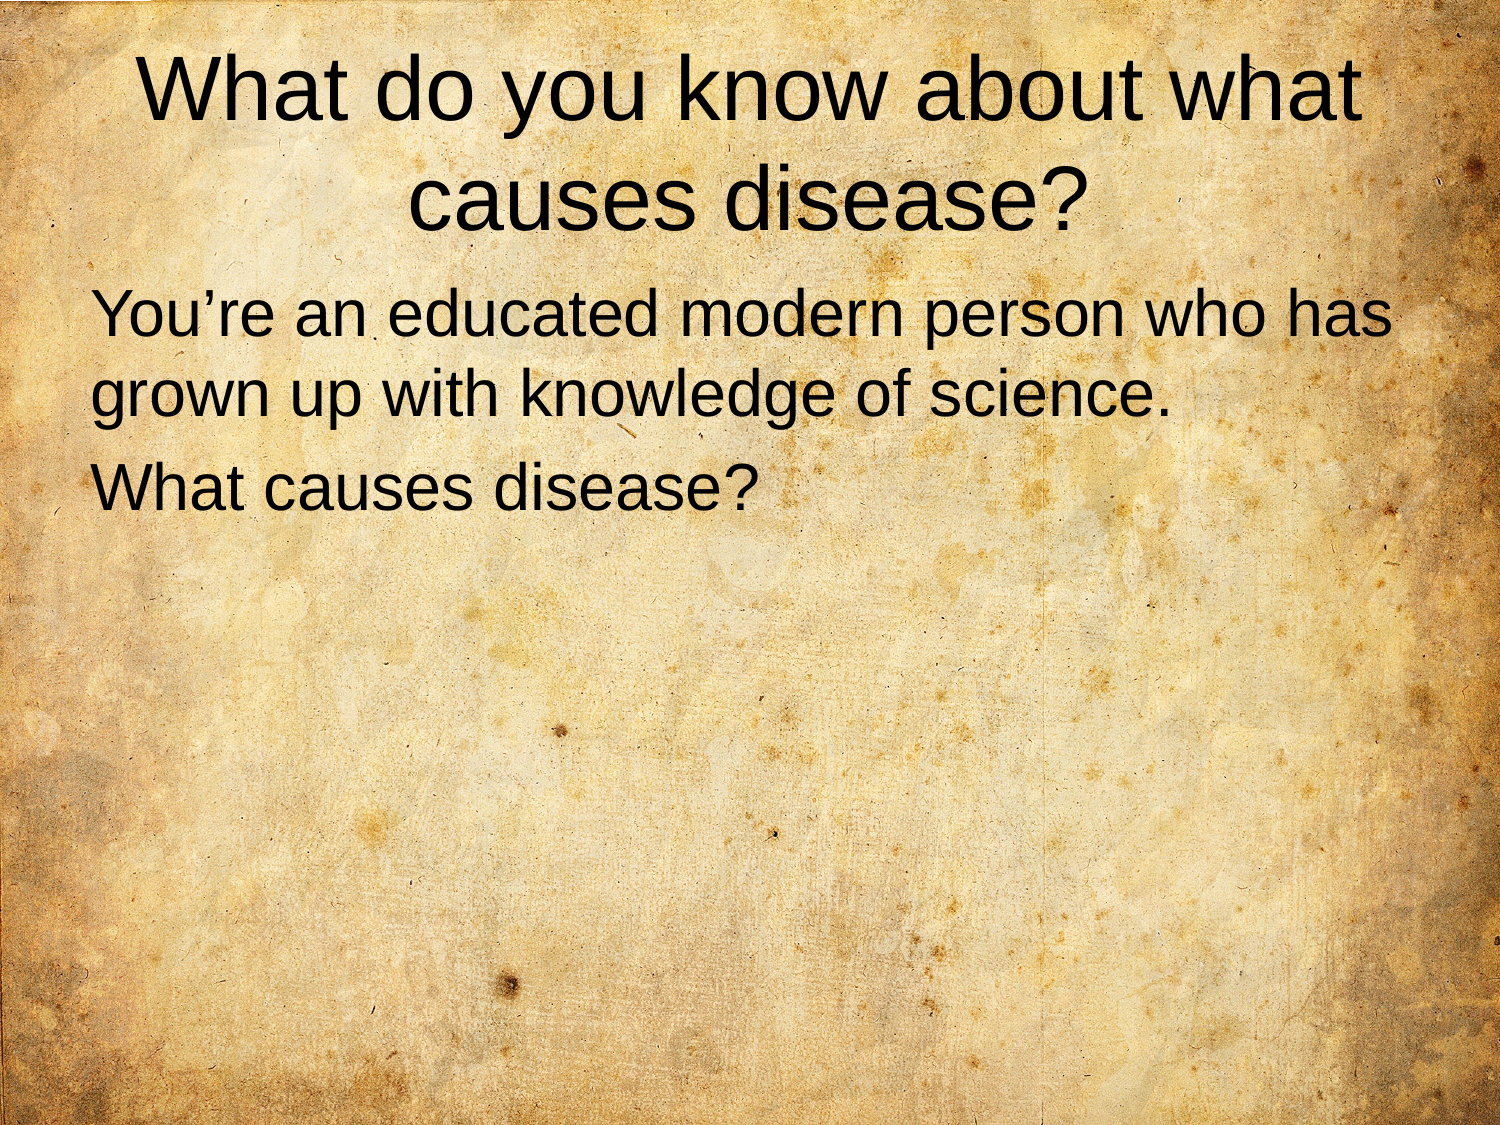

# What do you know about what causes disease?
You’re an educated modern person who has grown up with knowledge of science.
What causes disease?